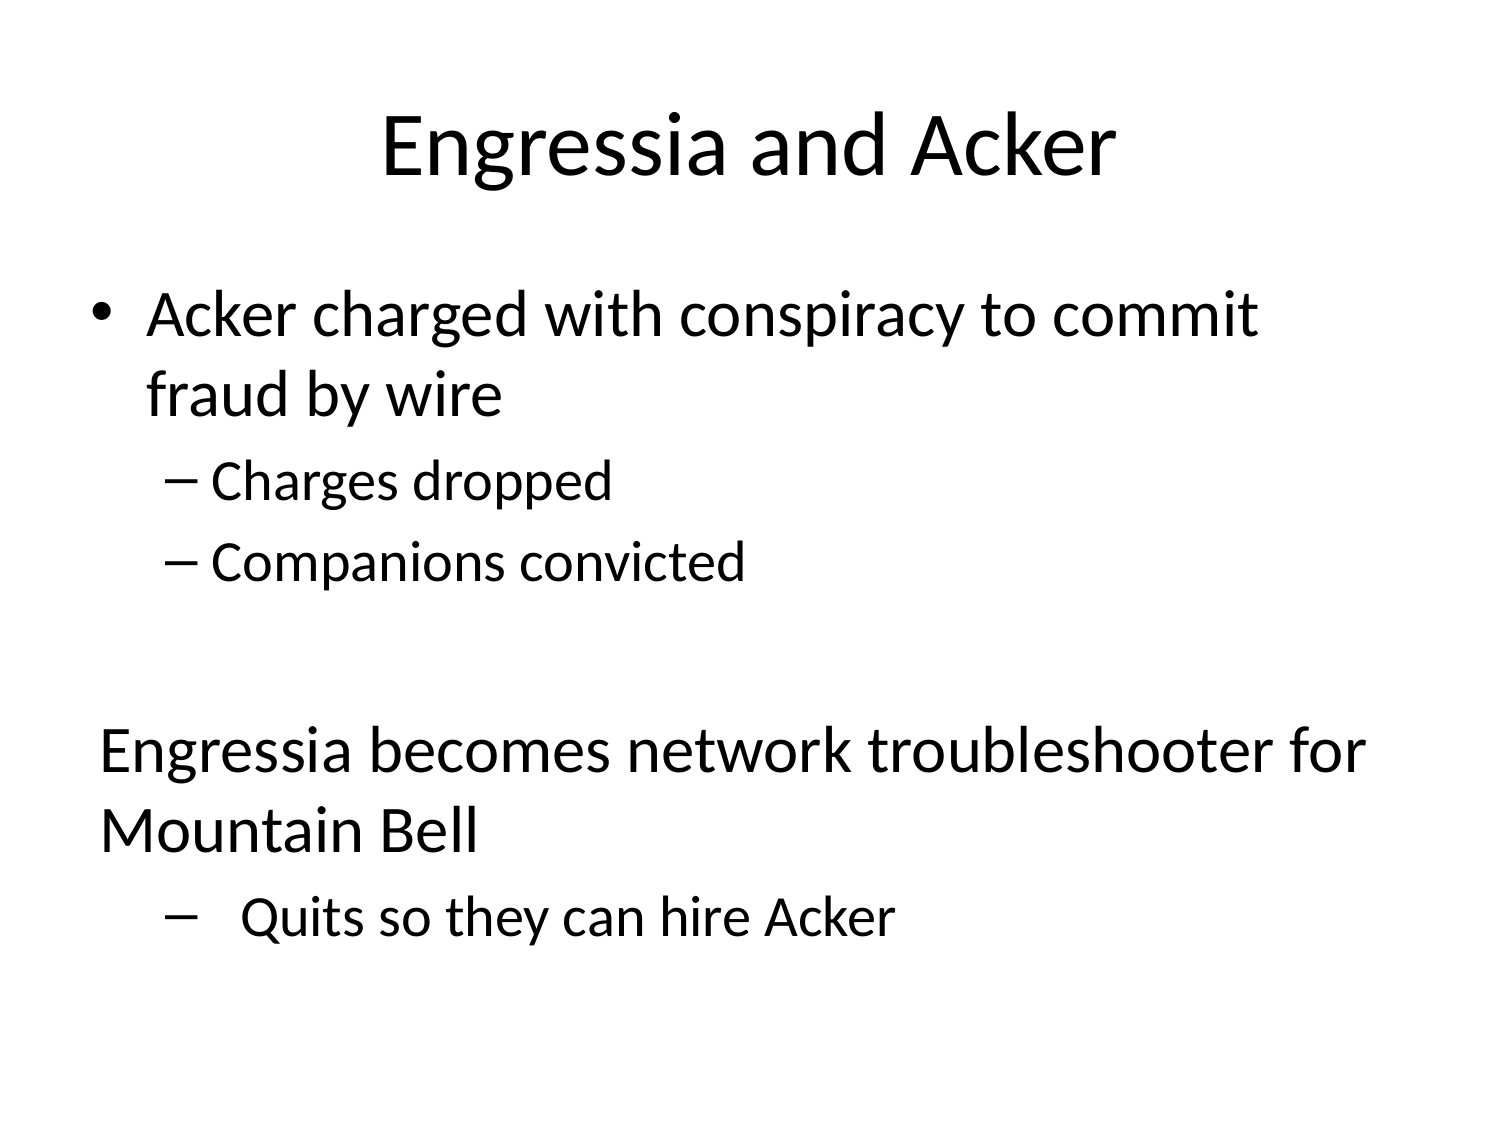

# Engressia and Acker
Acker charged with conspiracy to commit fraud by wire
Charges dropped
Companions convicted

Engressia becomes network troubleshooter for Mountain Bell
Quits so they can hire Acker